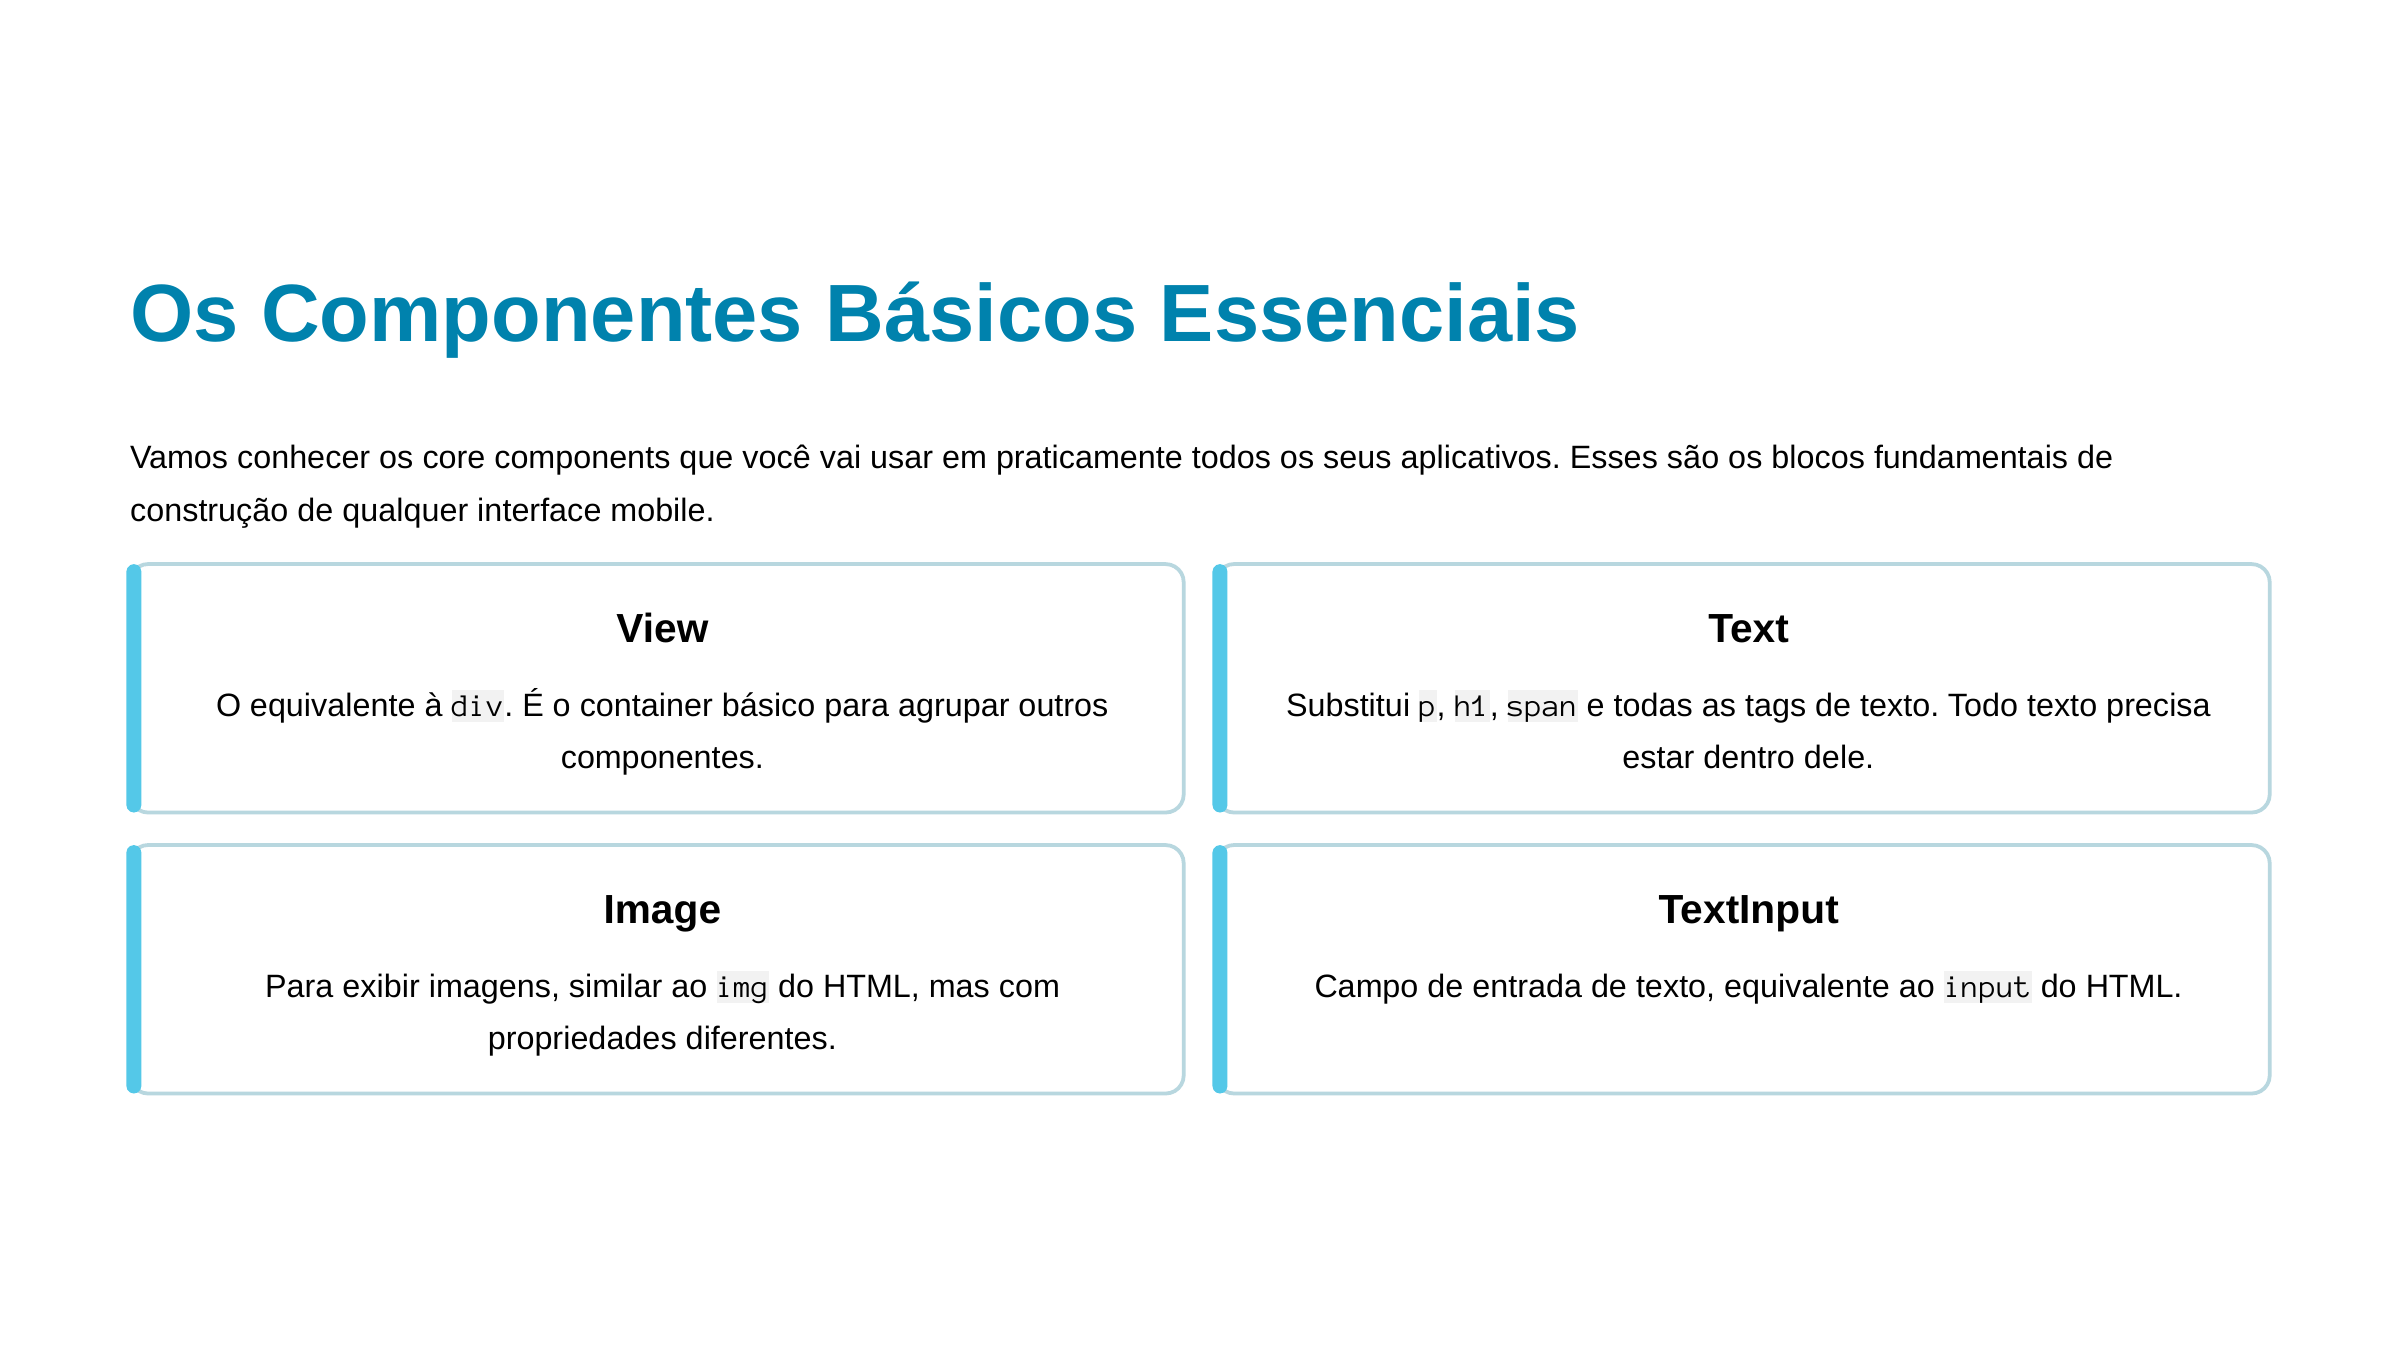

Os Componentes Básicos Essenciais
Vamos conhecer os core components que você vai usar em praticamente todos os seus aplicativos. Esses são os blocos fundamentais de construção de qualquer interface mobile.

View
Text
O equivalente à div. É o container básico para agrupar outros componentes.
Substitui p, h1, span e todas as tags de texto. Todo texto precisa estar dentro dele.

Image
TextInput
Para exibir imagens, similar ao img do HTML, mas com propriedades diferentes.
Campo de entrada de texto, equivalente ao input do HTML.